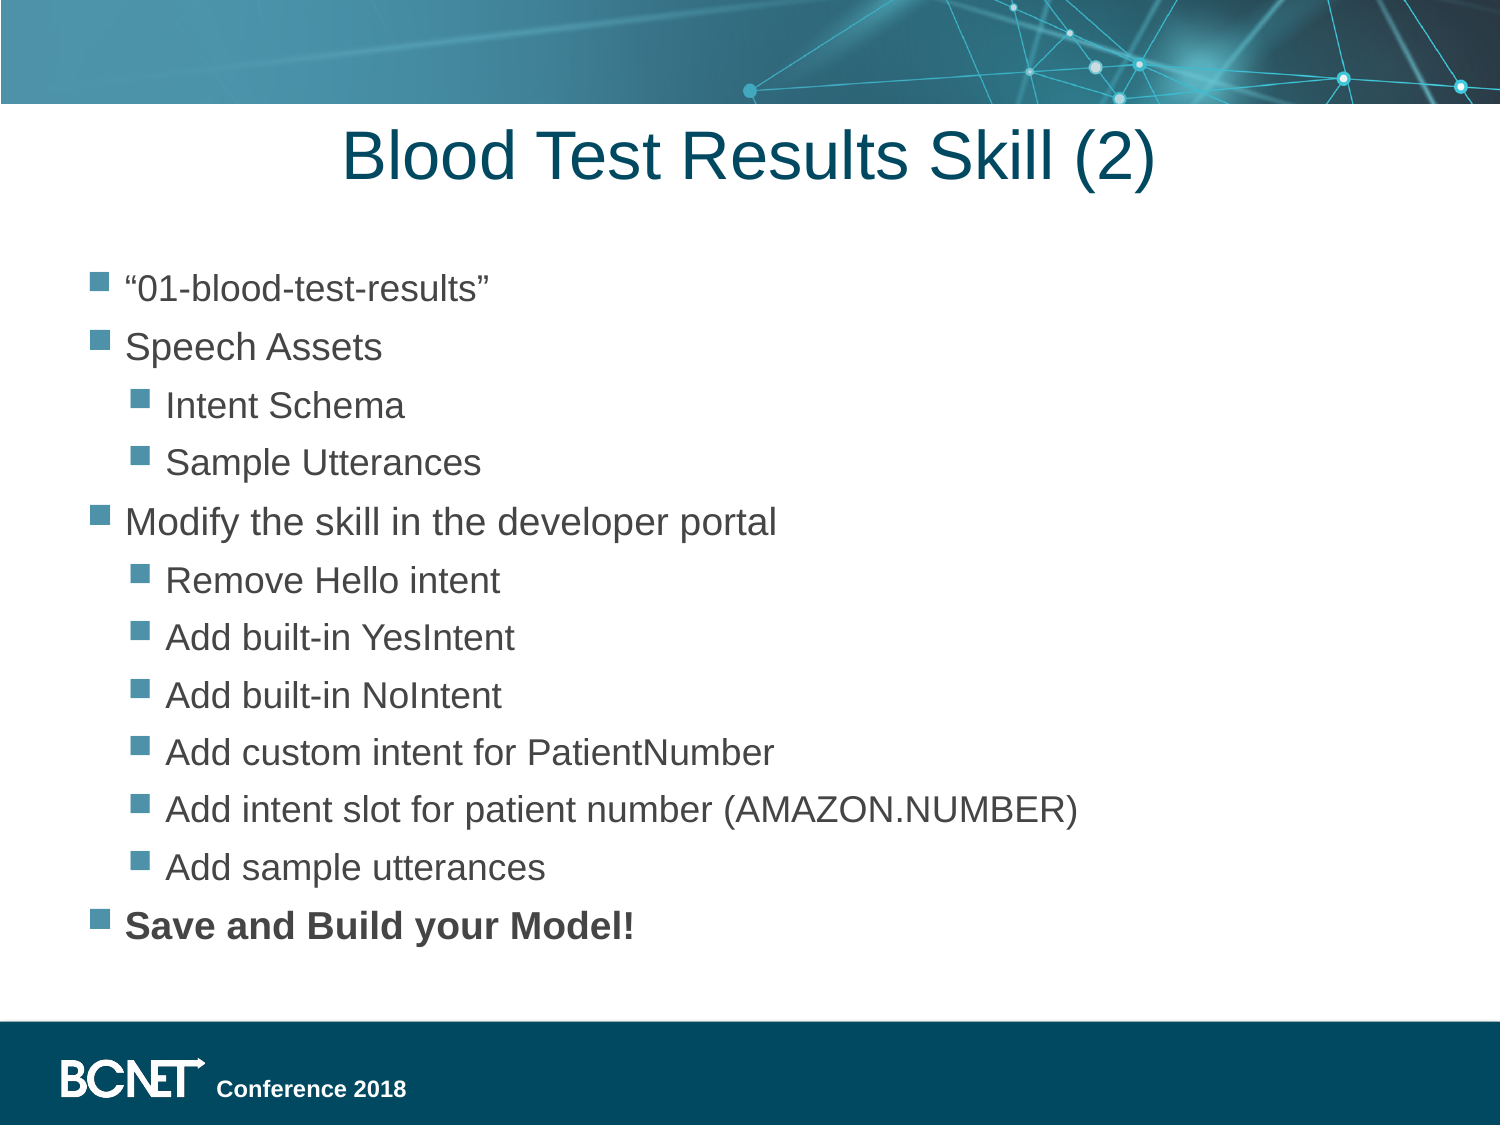

# Blood Test Results Skill (2)
“01-blood-test-results”
Speech Assets
Intent Schema
Sample Utterances
Modify the skill in the developer portal
Remove Hello intent
Add built-in YesIntent
Add built-in NoIntent
Add custom intent for PatientNumber
Add intent slot for patient number (AMAZON.NUMBER)
Add sample utterances
Save and Build your Model!